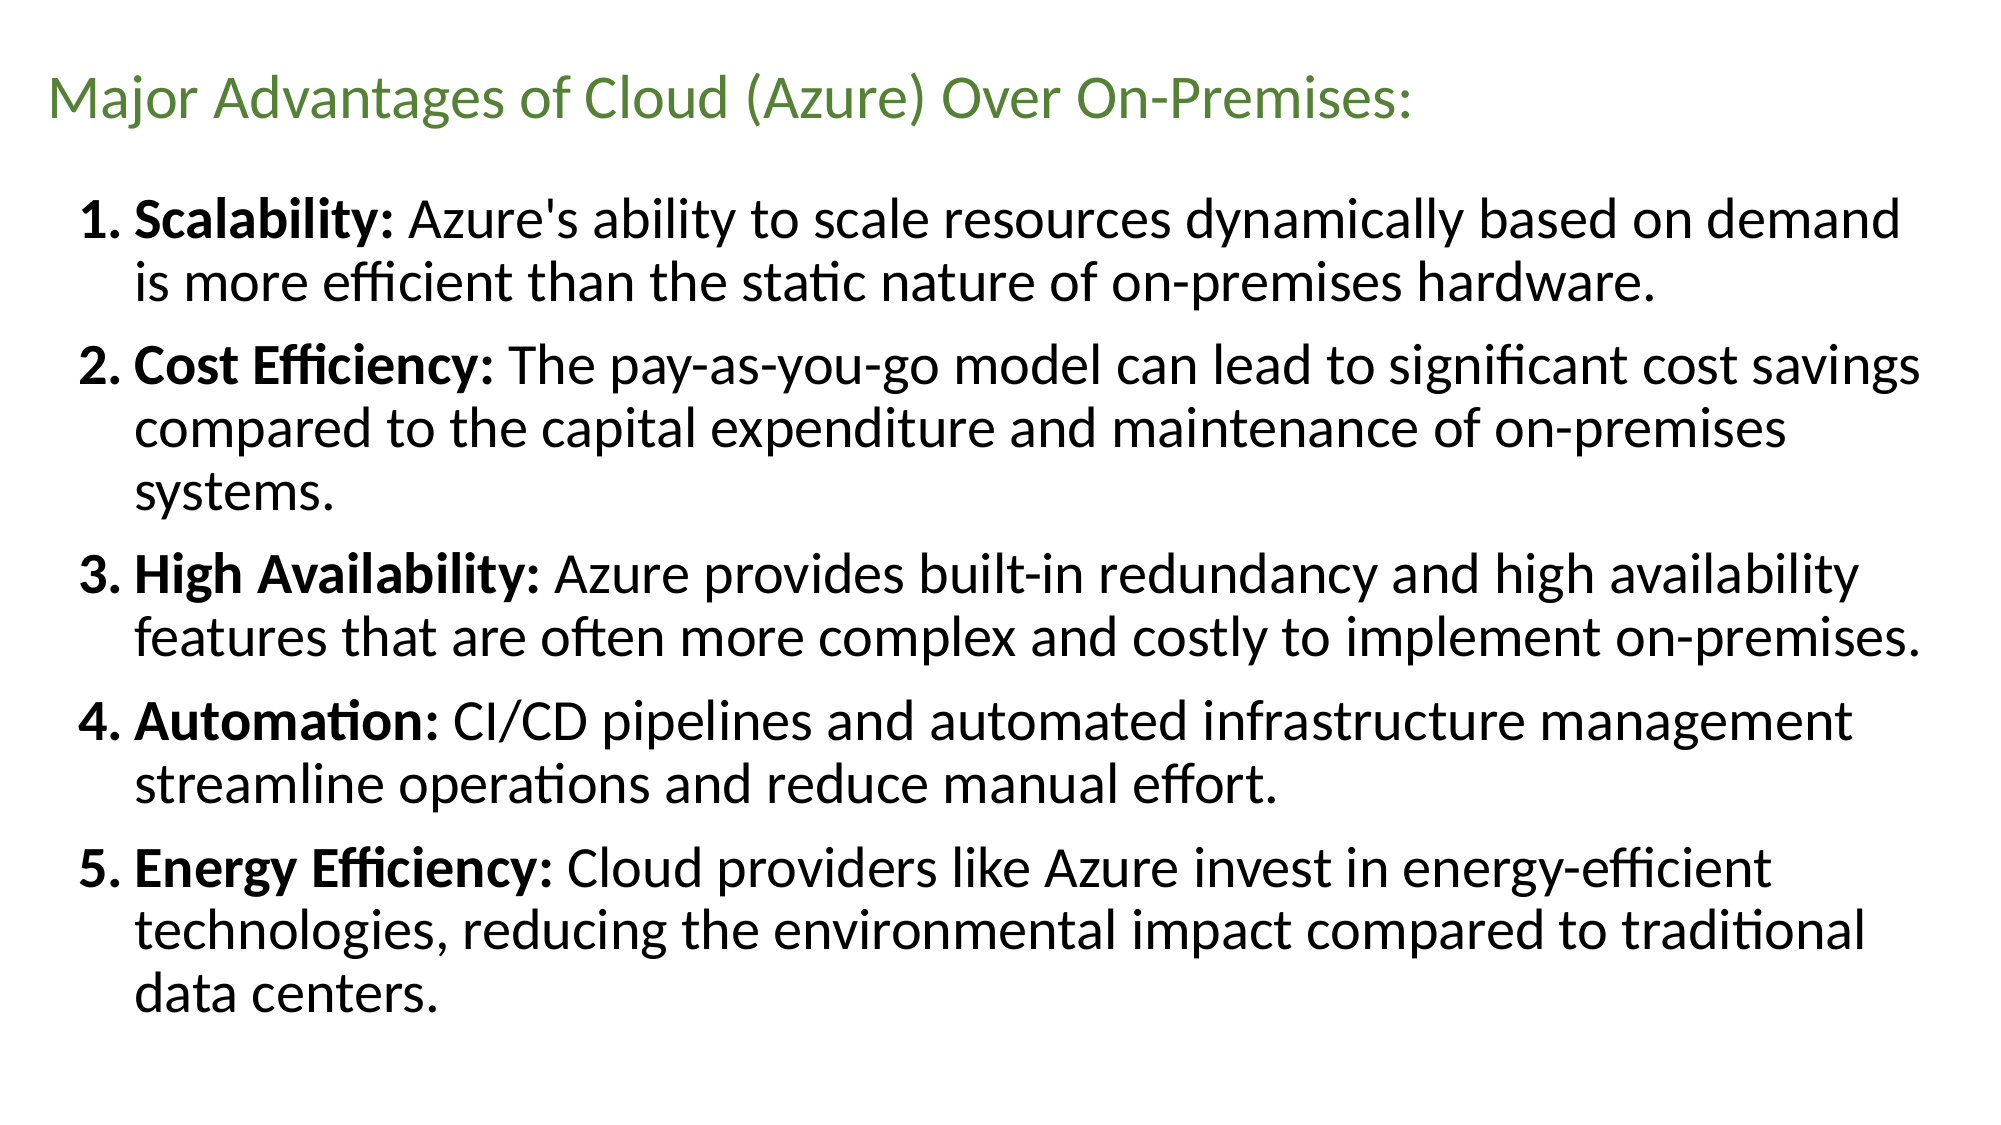

# Major Advantages of Cloud (Azure) Over On-Premises:
Scalability: Azure's ability to scale resources dynamically based on demand is more efficient than the static nature of on-premises hardware.
Cost Efficiency: The pay-as-you-go model can lead to significant cost savings compared to the capital expenditure and maintenance of on-premises systems.
High Availability: Azure provides built-in redundancy and high availability features that are often more complex and costly to implement on-premises.
Automation: CI/CD pipelines and automated infrastructure management streamline operations and reduce manual effort.
Energy Efficiency: Cloud providers like Azure invest in energy-efficient technologies, reducing the environmental impact compared to traditional data centers.